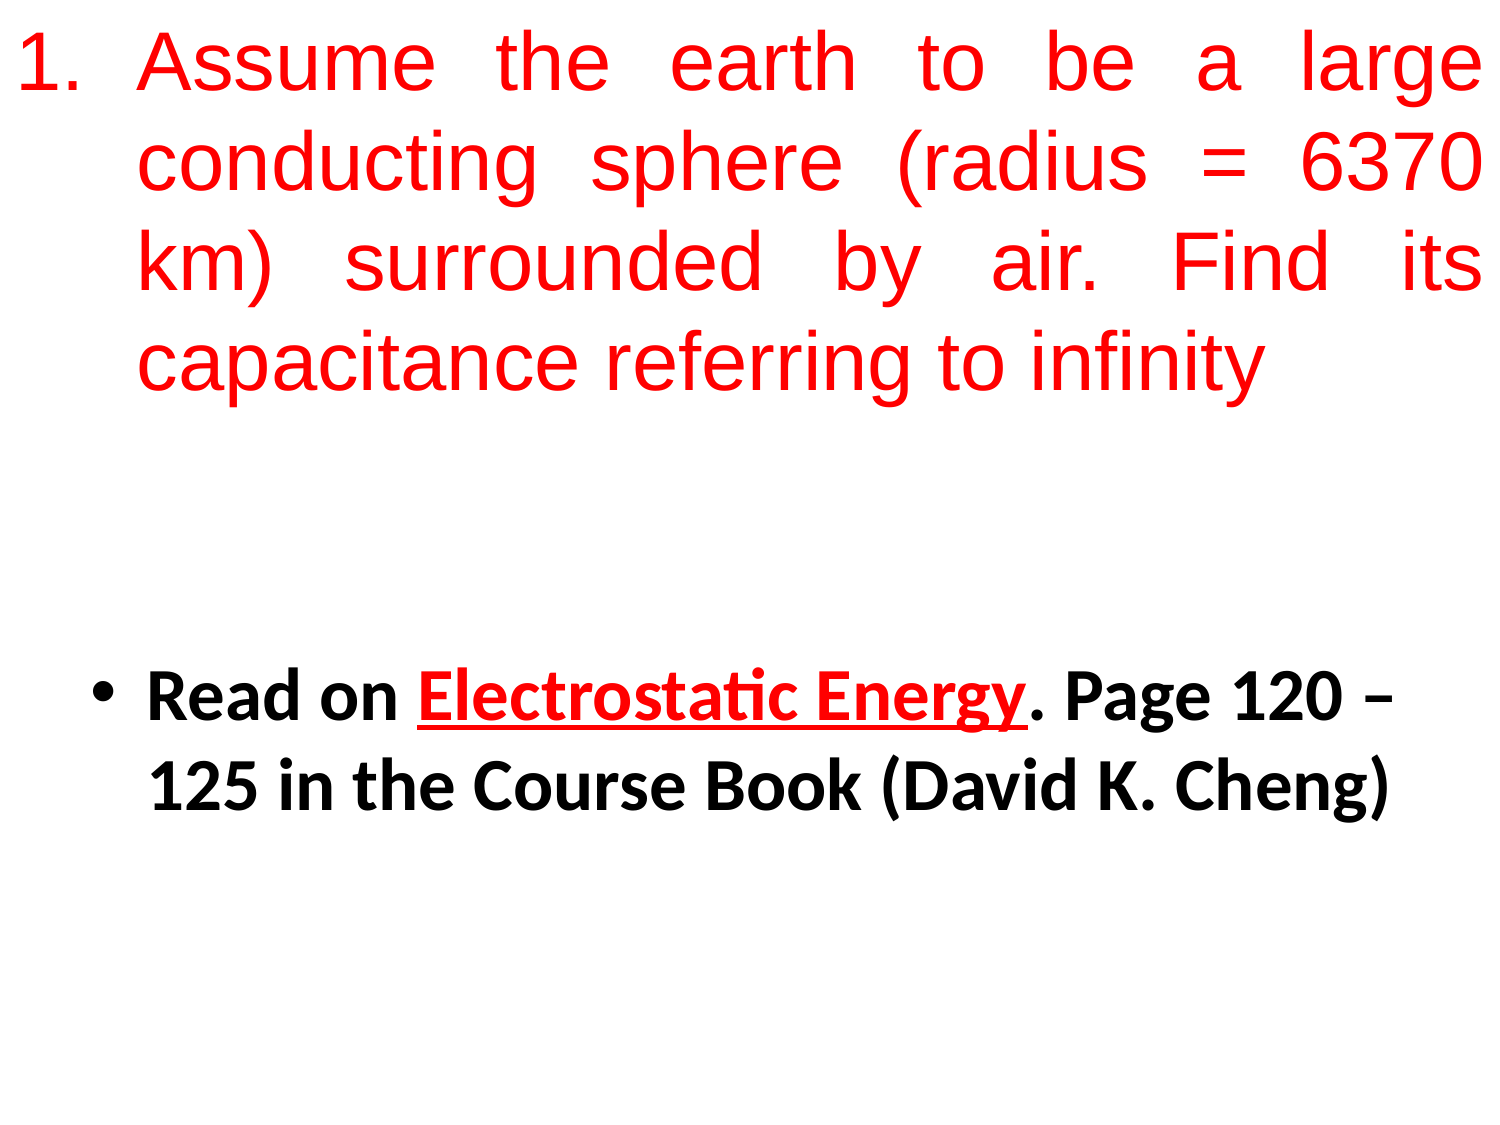

Assume the earth to be a large conducting sphere (radius = 6370 km) surrounded by air. Find its capacitance referring to infinity
Read on Electrostatic Energy. Page 120 – 125 in the Course Book (David K. Cheng)